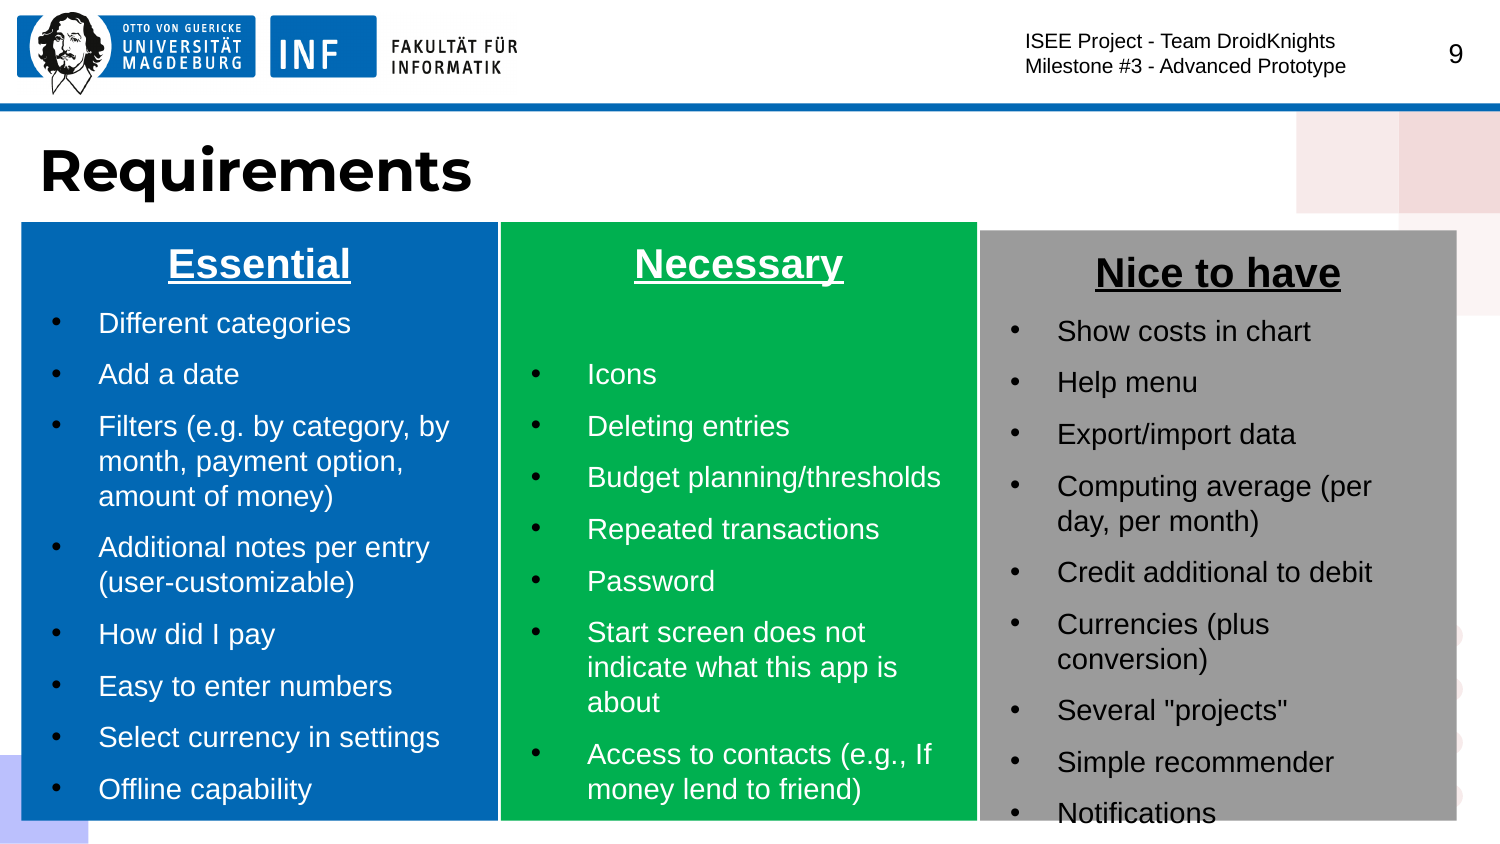

ISEE Project - Team DroidKnights
Milestone #3 - Advanced Prototype
9
# Requirements
Essential
Different categories
Add a date
Filters (e.g. by category, by month, payment option, amount of money)
Additional notes per entry (user-customizable)
How did I pay
Easy to enter numbers
Select currency in settings
Offline capability
Necessary

Icons
Deleting entries
Budget planning/thresholds
Repeated transactions
Password
Start screen does not indicate what this app is about
Access to contacts (e.g., If money lend to friend)
Nice to have
Show costs in chart
Help menu
Export/import data
Computing average (per day, per month)
Credit additional to debit
Currencies (plus conversion)
Several "projects"
Simple recommender
Notifications